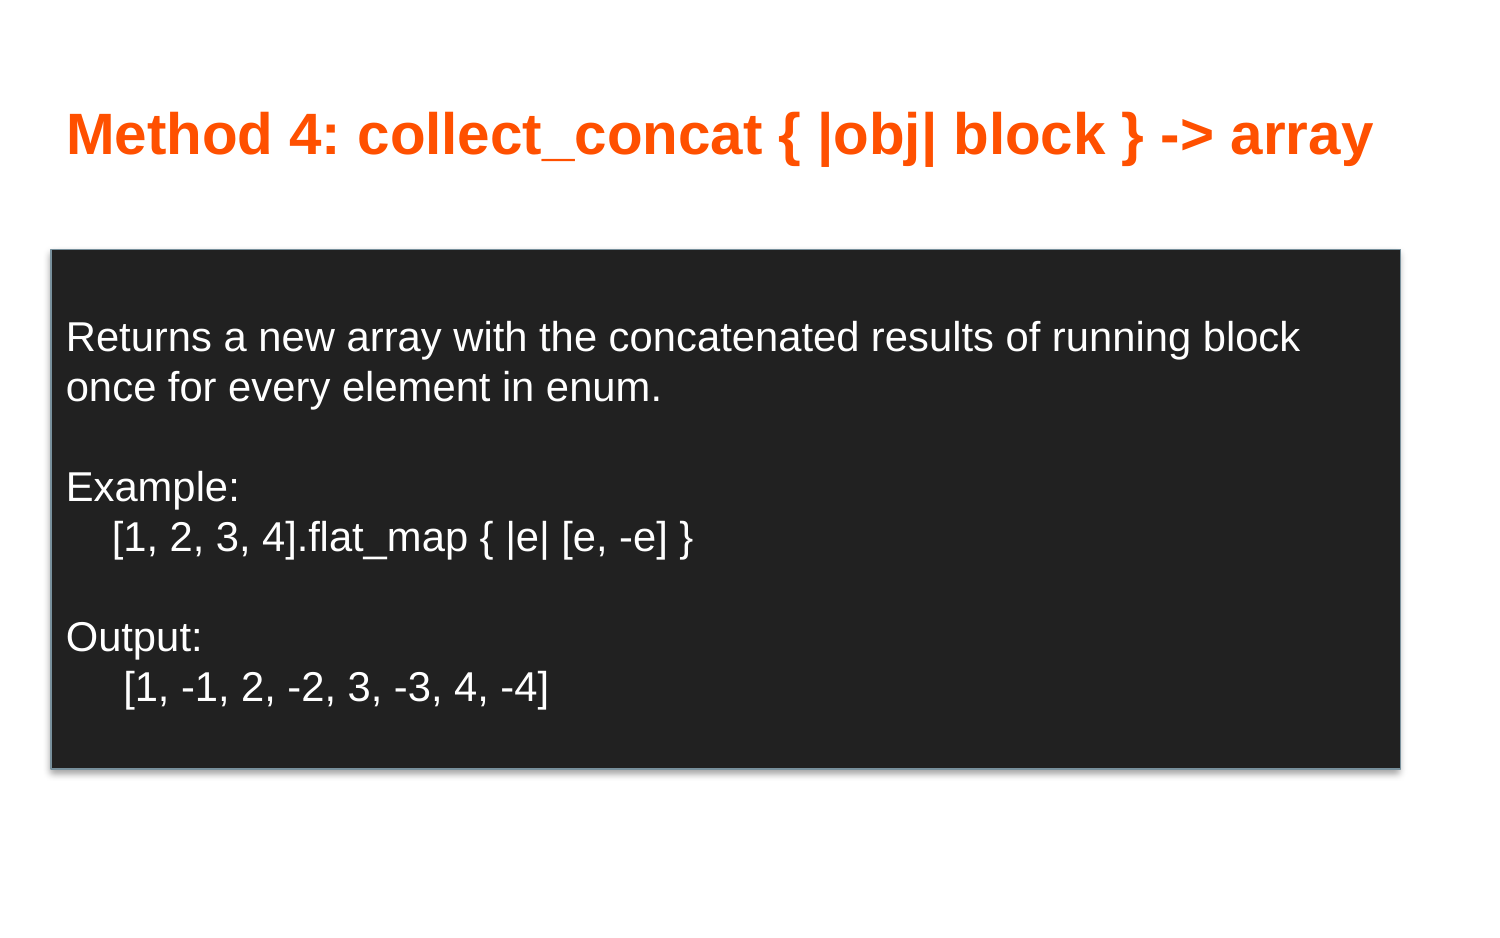

# Method 4: collect_concat { |obj| block } -> array
Returns a new array with the concatenated results of running block once for every element in enum.

Example:
    [1, 2, 3, 4].flat_map { |e| [e, -e] }

Output:
     [1, -1, 2, -2, 3, -3, 4, -4]